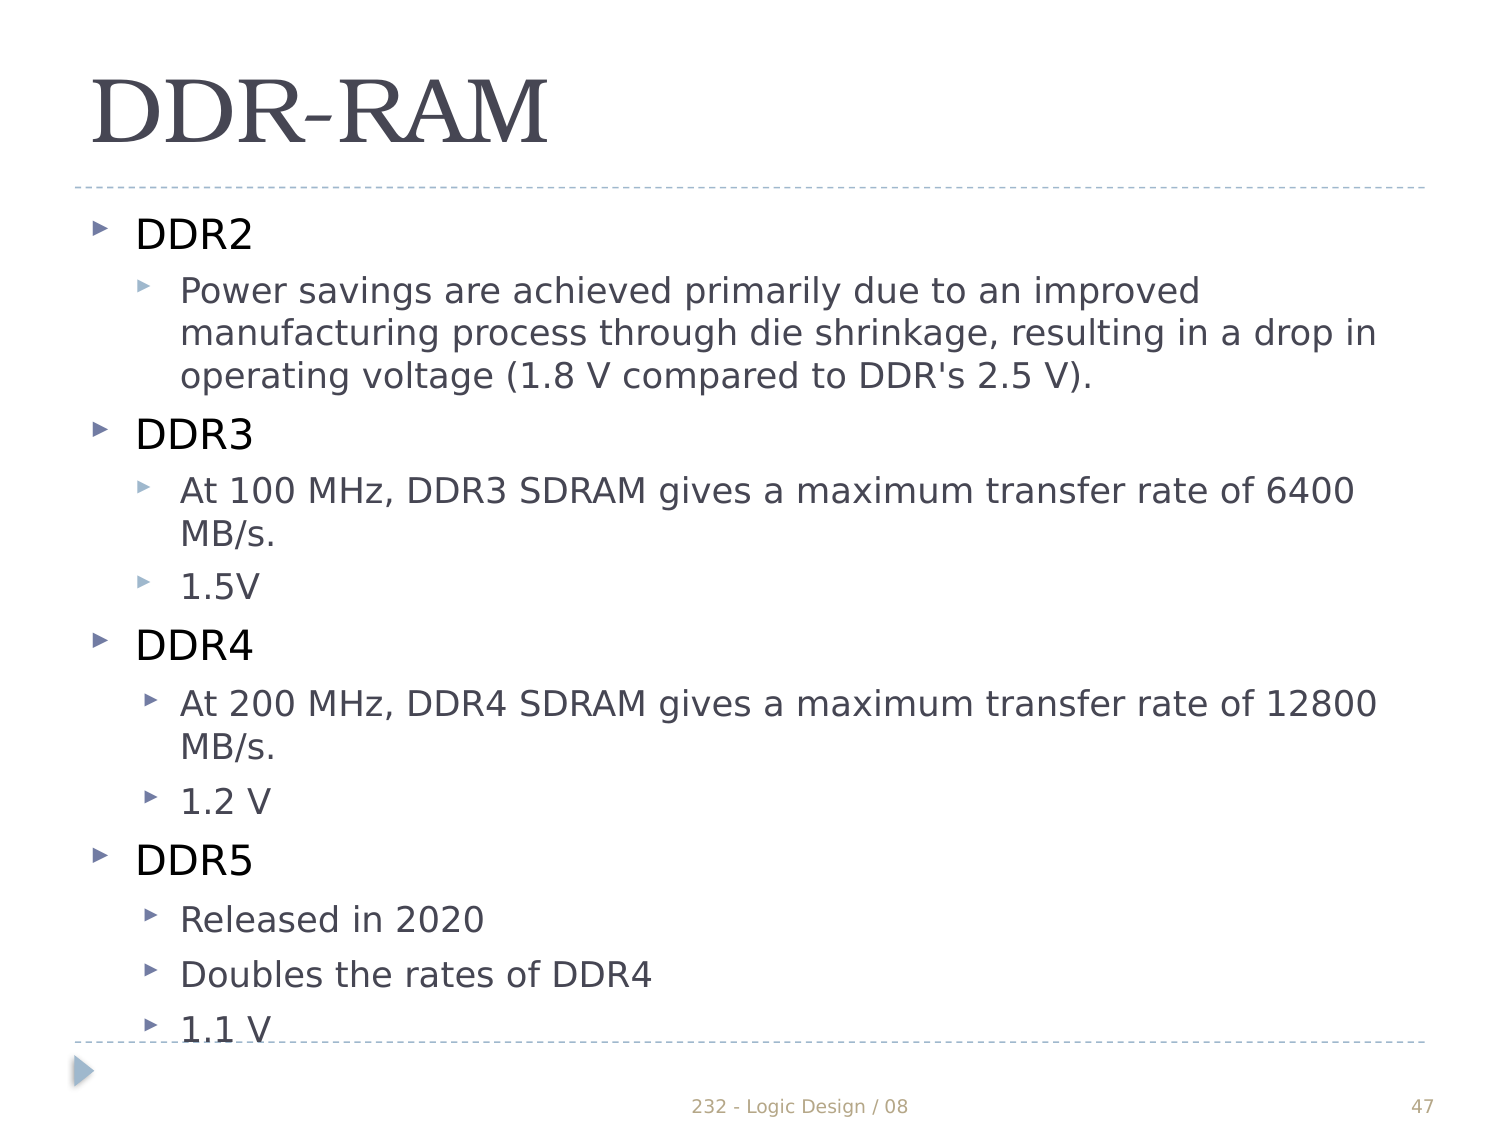

DDR-RAM
DDR2
Power savings are achieved primarily due to an improved manufacturing process through die shrinkage, resulting in a drop in operating voltage (1.8 V compared to DDR's 2.5 V).
DDR3
At 100 MHz, DDR3 SDRAM gives a maximum transfer rate of 6400 MB/s.
1.5V
DDR4
At 200 MHz, DDR4 SDRAM gives a maximum transfer rate of 12800 MB/s.
1.2 V
DDR5
Released in 2020
Doubles the rates of DDR4
1.1 V

232 - Logic Design / 08
47